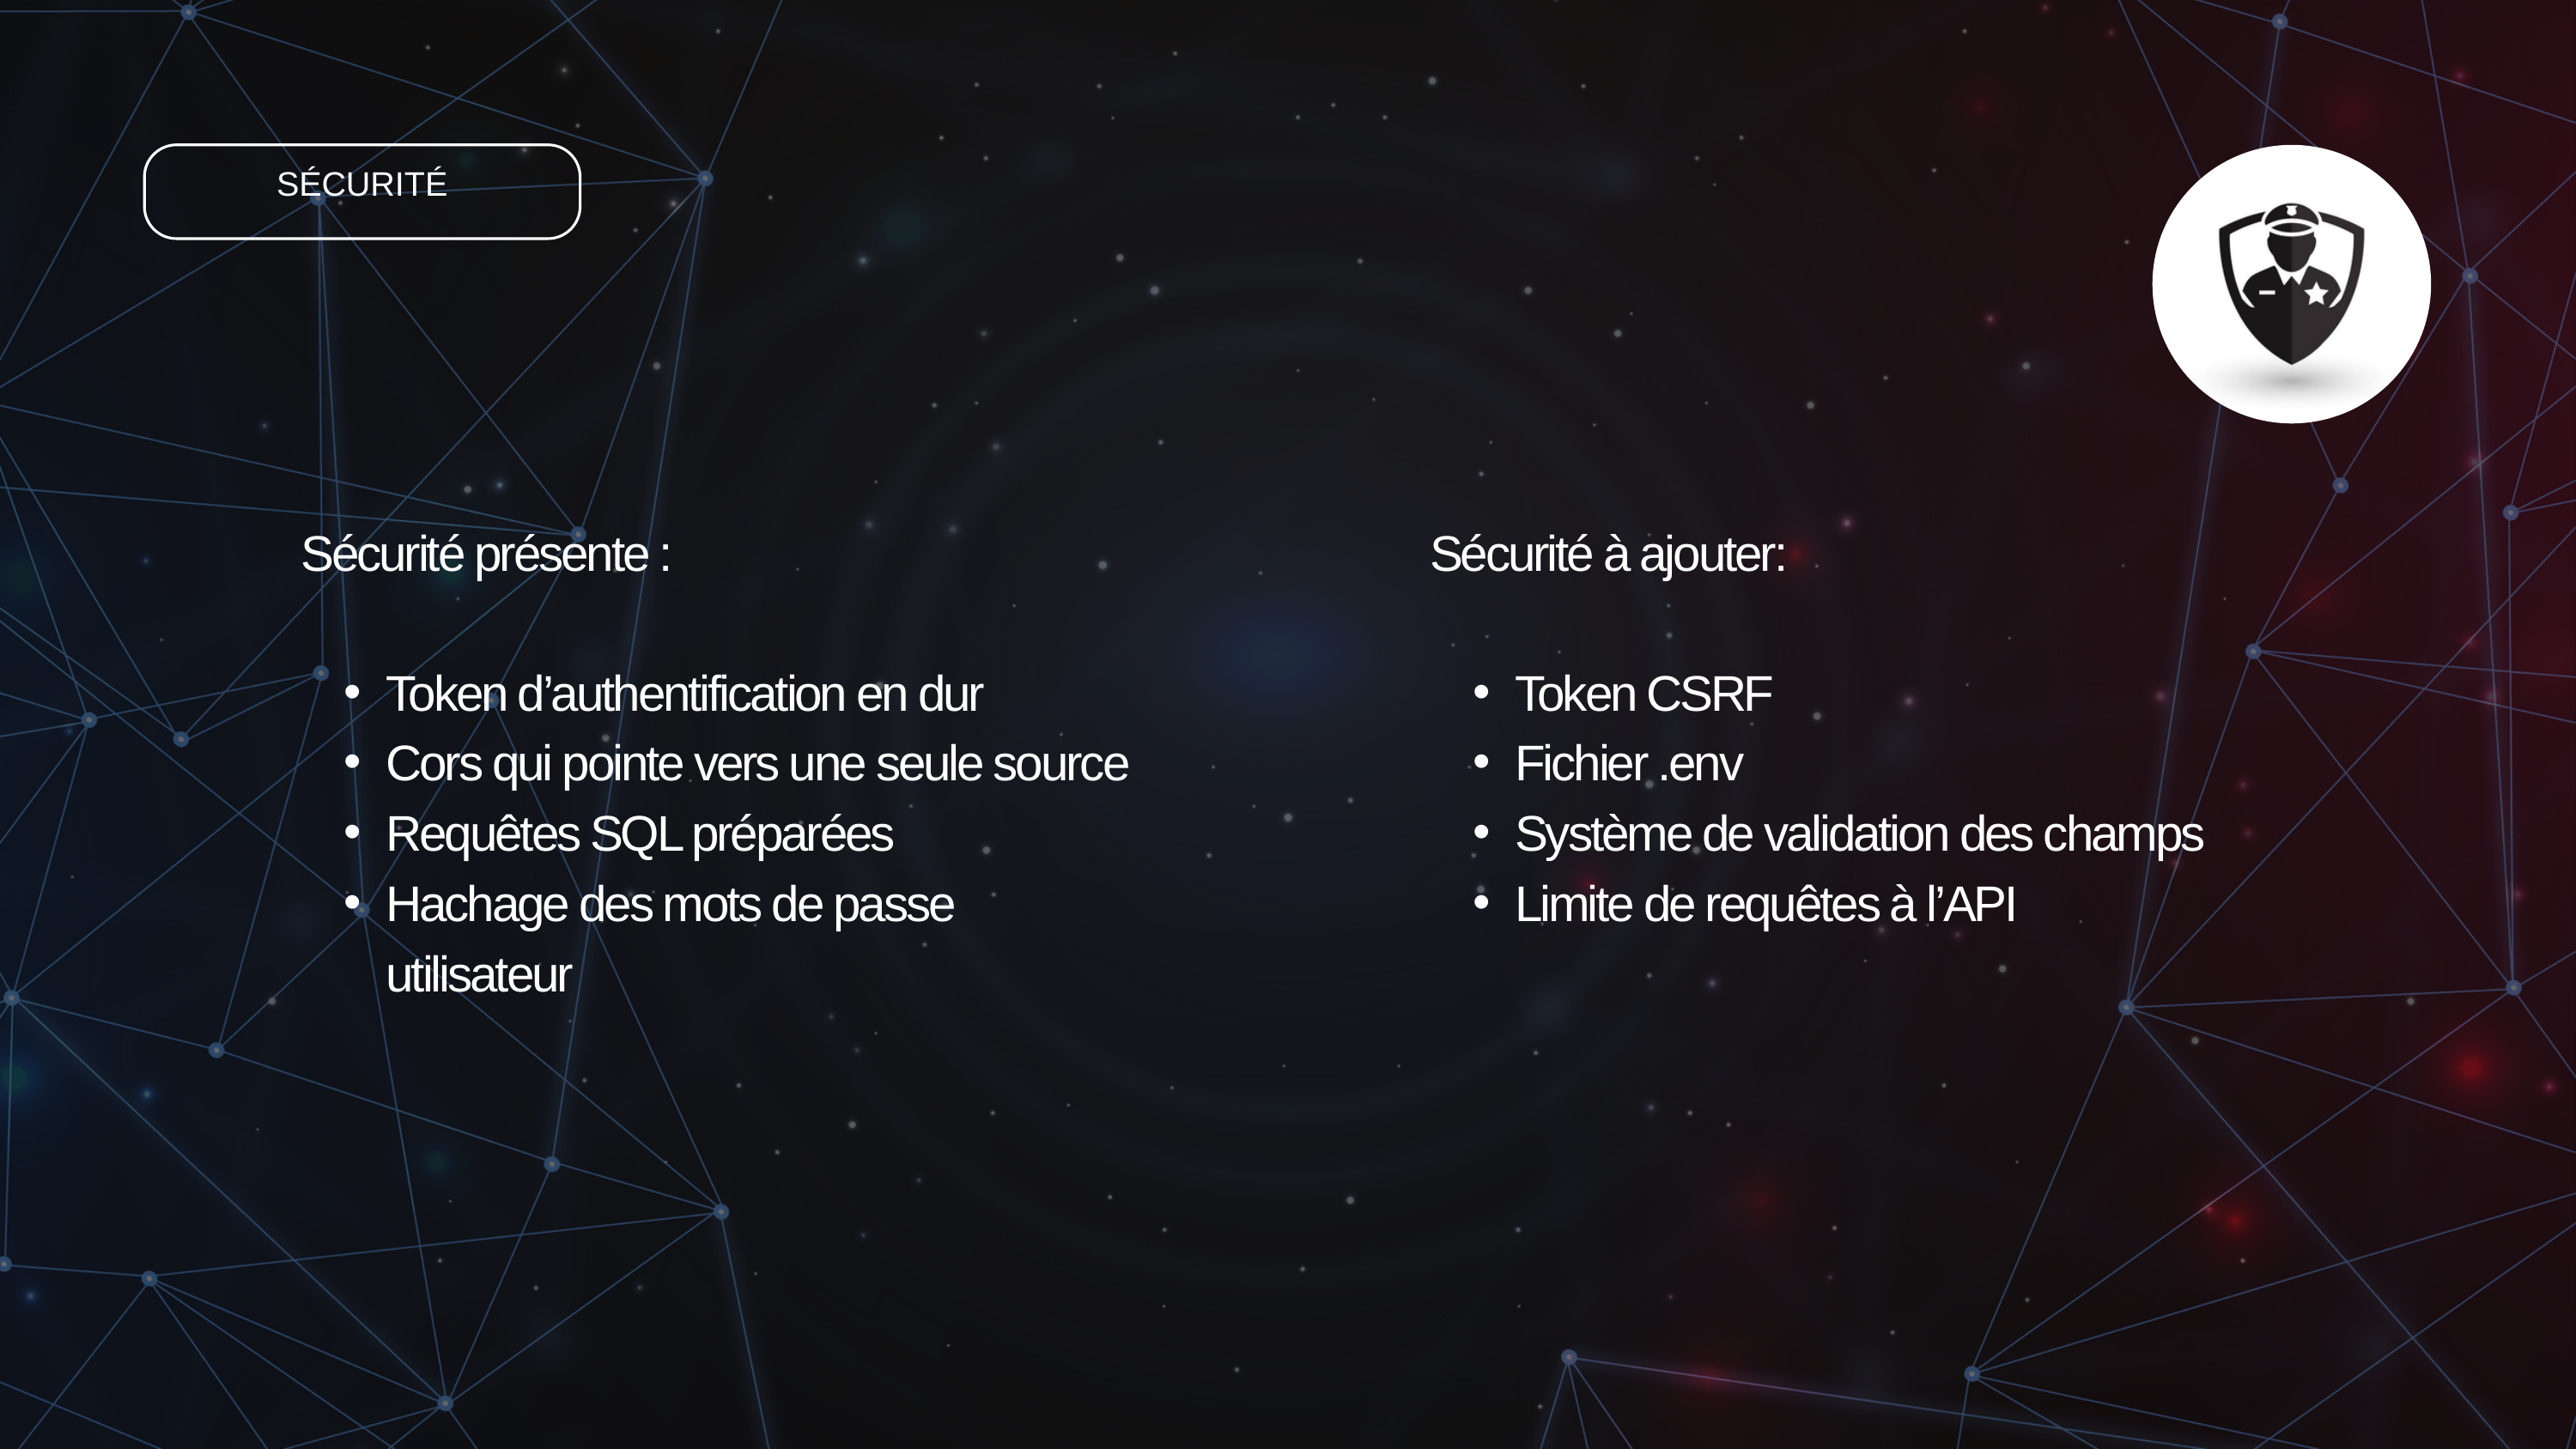

SÉCURITÉ

Sécurité présente :

Token d’authentification en dur
Cors qui pointe vers une seule source
Requêtes SQL préparées
Hachage des mots de passe utilisateur
Sécurité à ajouter:

Token CSRF
Fichier .env
Système de validation des champs
Limite de requêtes à l’API